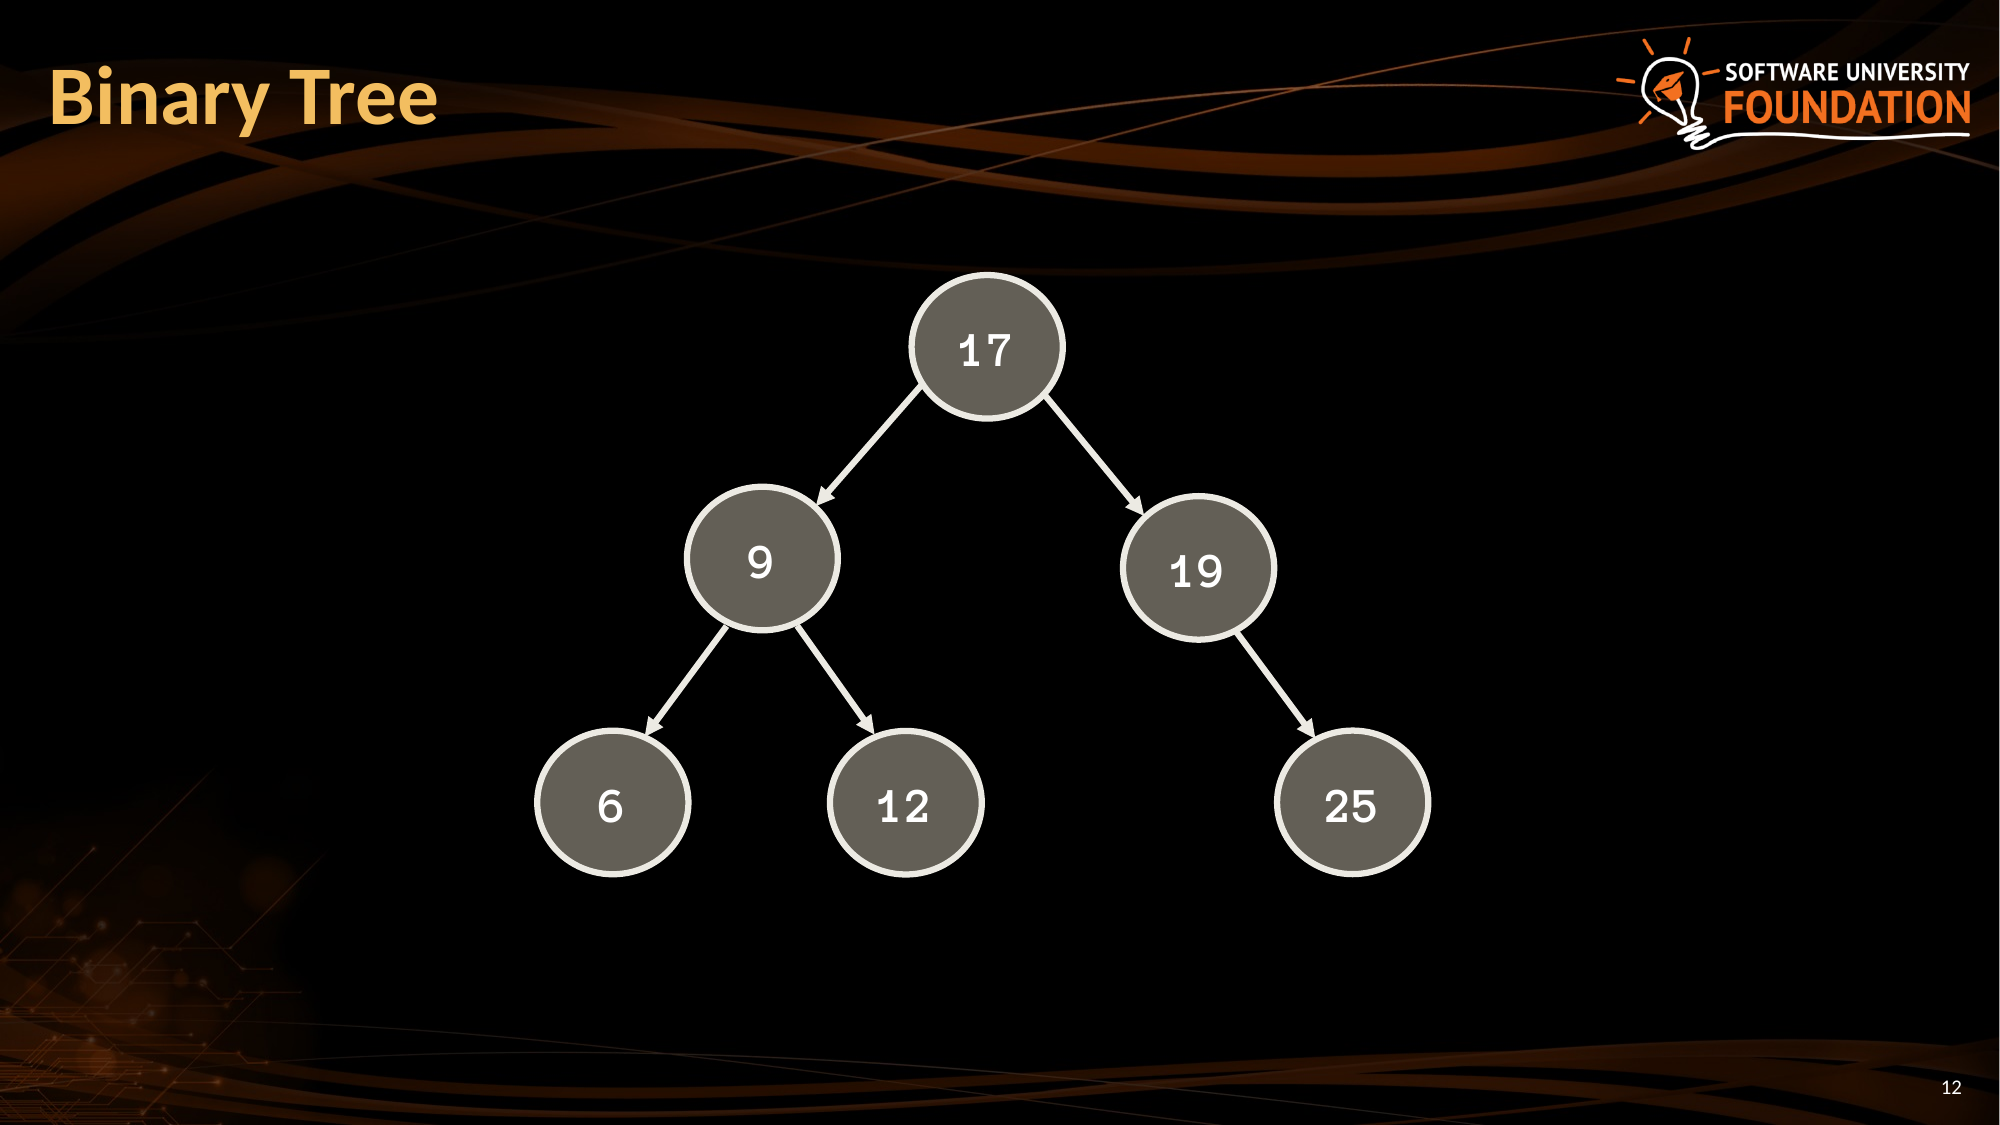

# Binary Tree
17

9
19

25
6
12
12